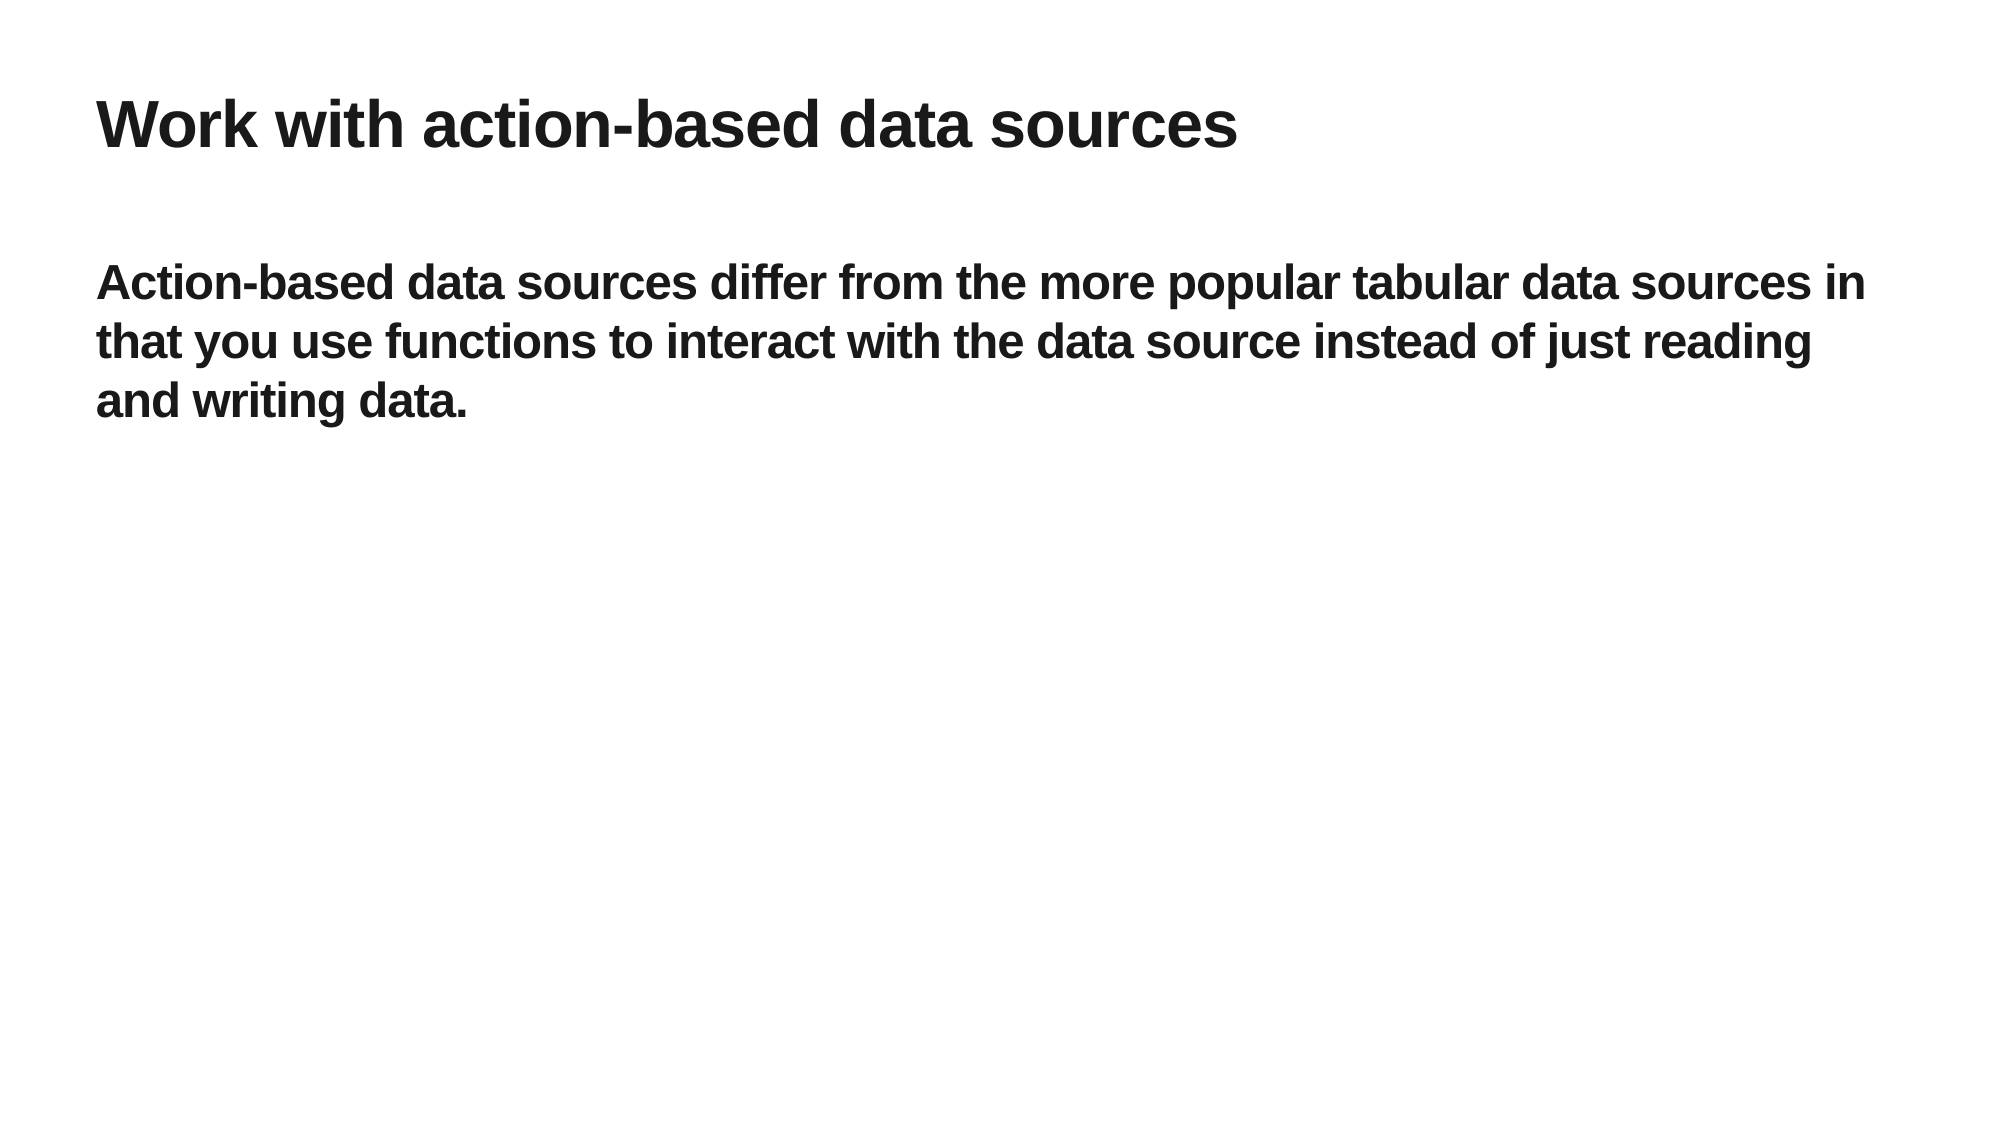

# Work with action-based data sources
Action-based data sources differ from the more popular tabular data sources in that you use functions to interact with the data source instead of just reading and writing data.